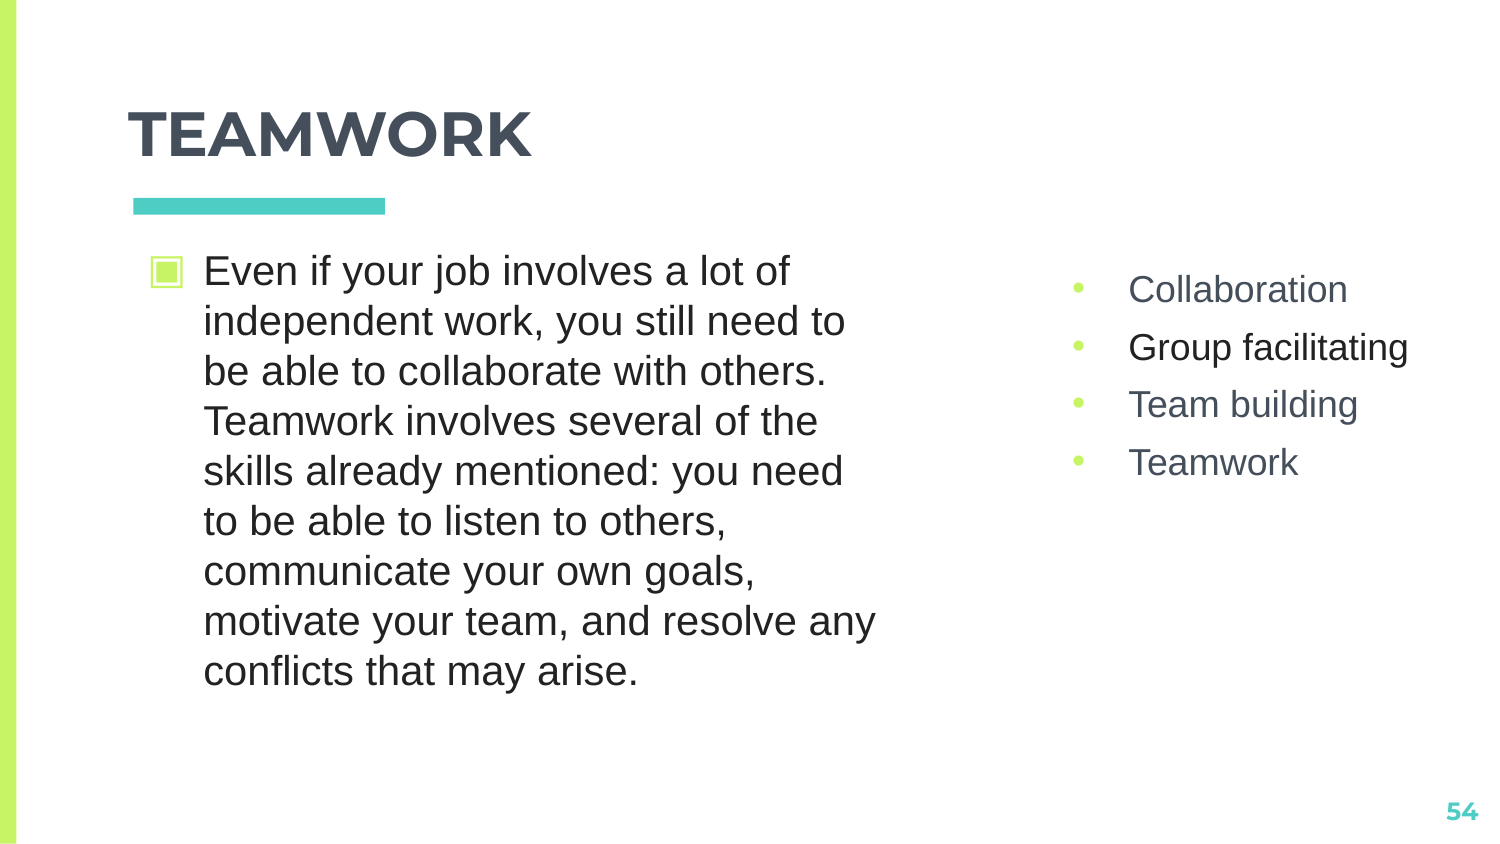

# TEAMWORK
Even if your job involves a lot of independent work, you still need to be able to collaborate with others. Teamwork involves several of the skills already mentioned: you need to be able to listen to others, communicate your own goals, motivate your team, and resolve any conflicts that may arise.

Collaboration
Group facilitating
Team building
Teamwork

54